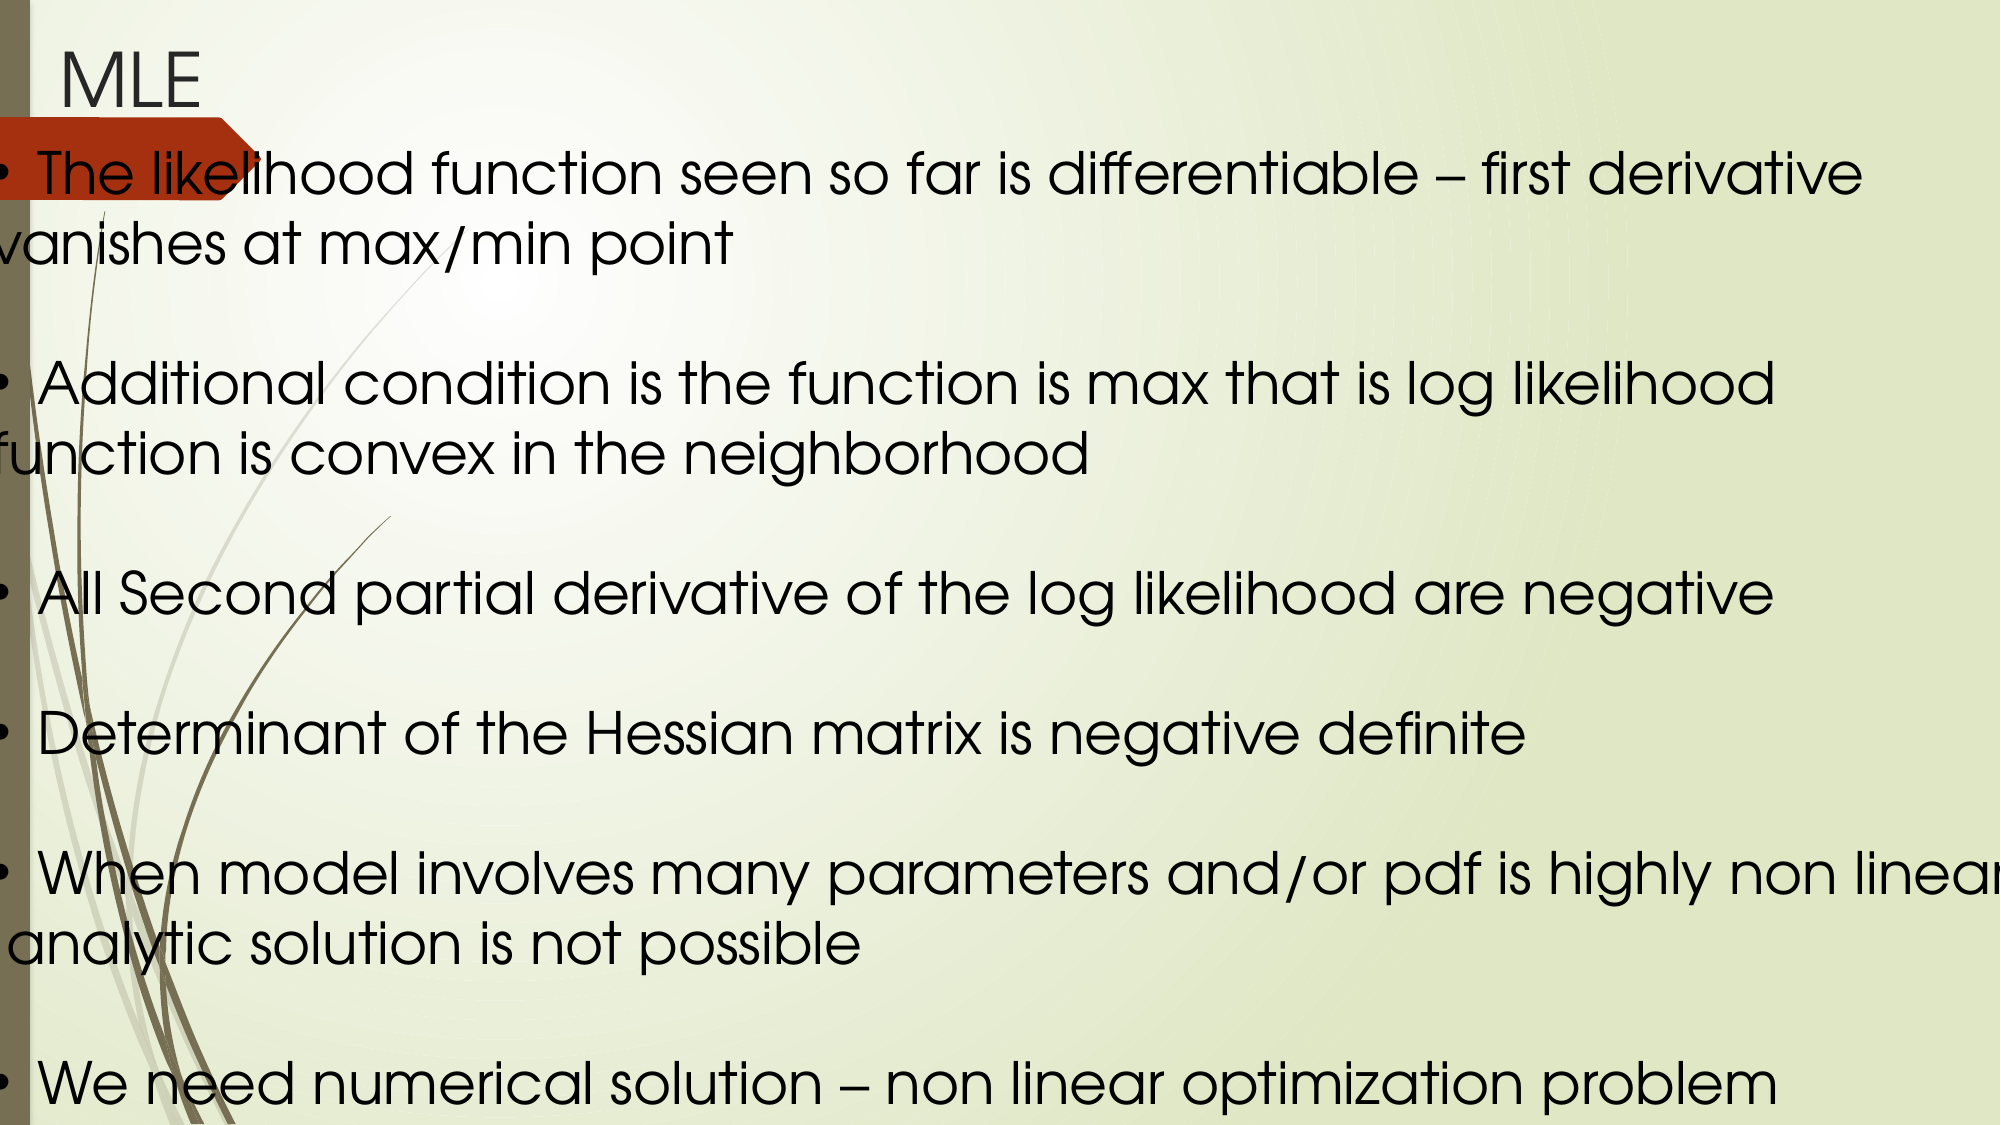

# MLE
The likelihood function seen so far is differentiable – first derivative
vanishes at max/min point

Additional condition is the function is max that is log likelihood
function is convex in the neighborhood

All Second partial derivative of the log likelihood are negative

Determinant of the Hessian matrix is negative definite
When model involves many parameters and/or pdf is highly non linear
 analytic solution is not possible

We need numerical solution – non linear optimization problem